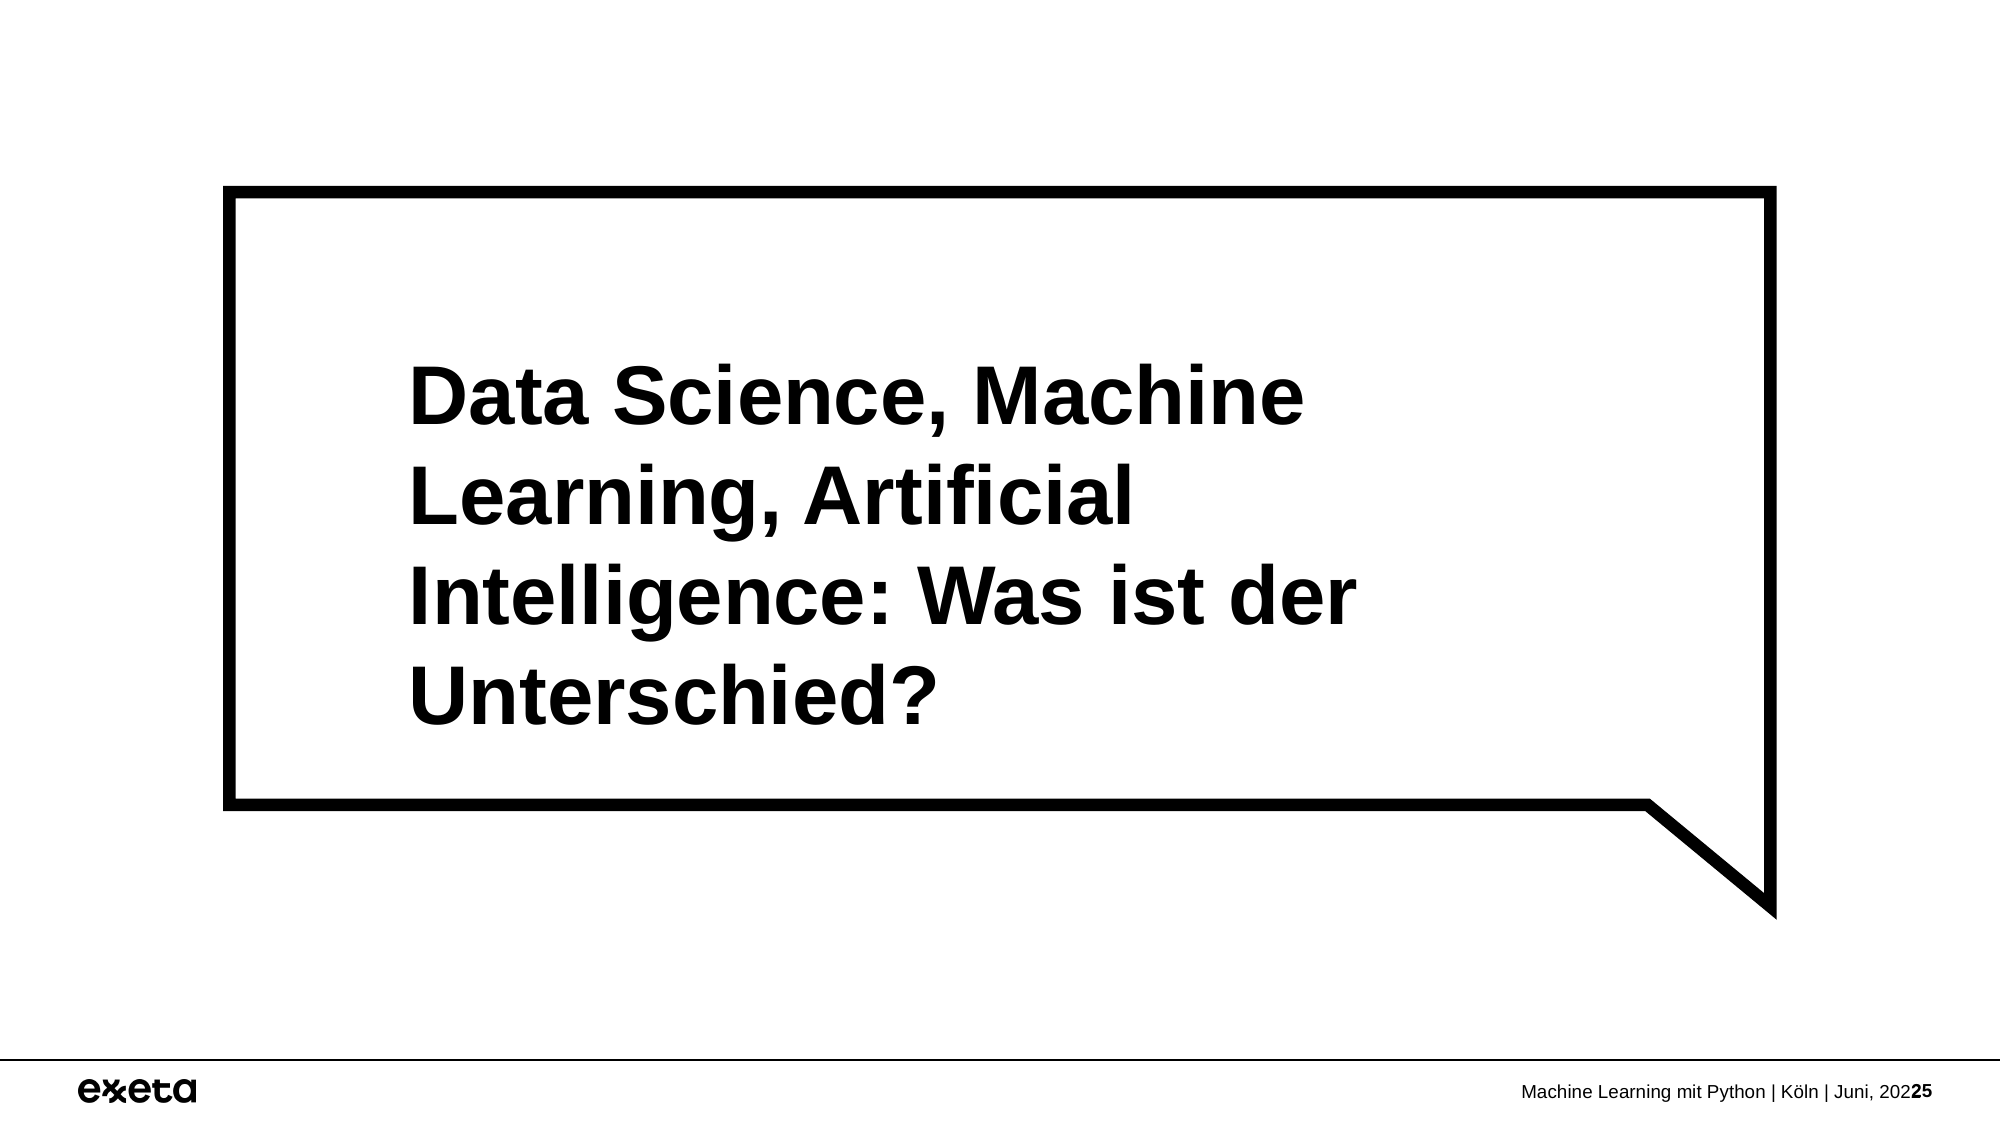

Data Science, Machine Learning, Artificial Intelligence: Was ist der Unterschied?

Machine Learning mit Python | Köln | Juni, 2022